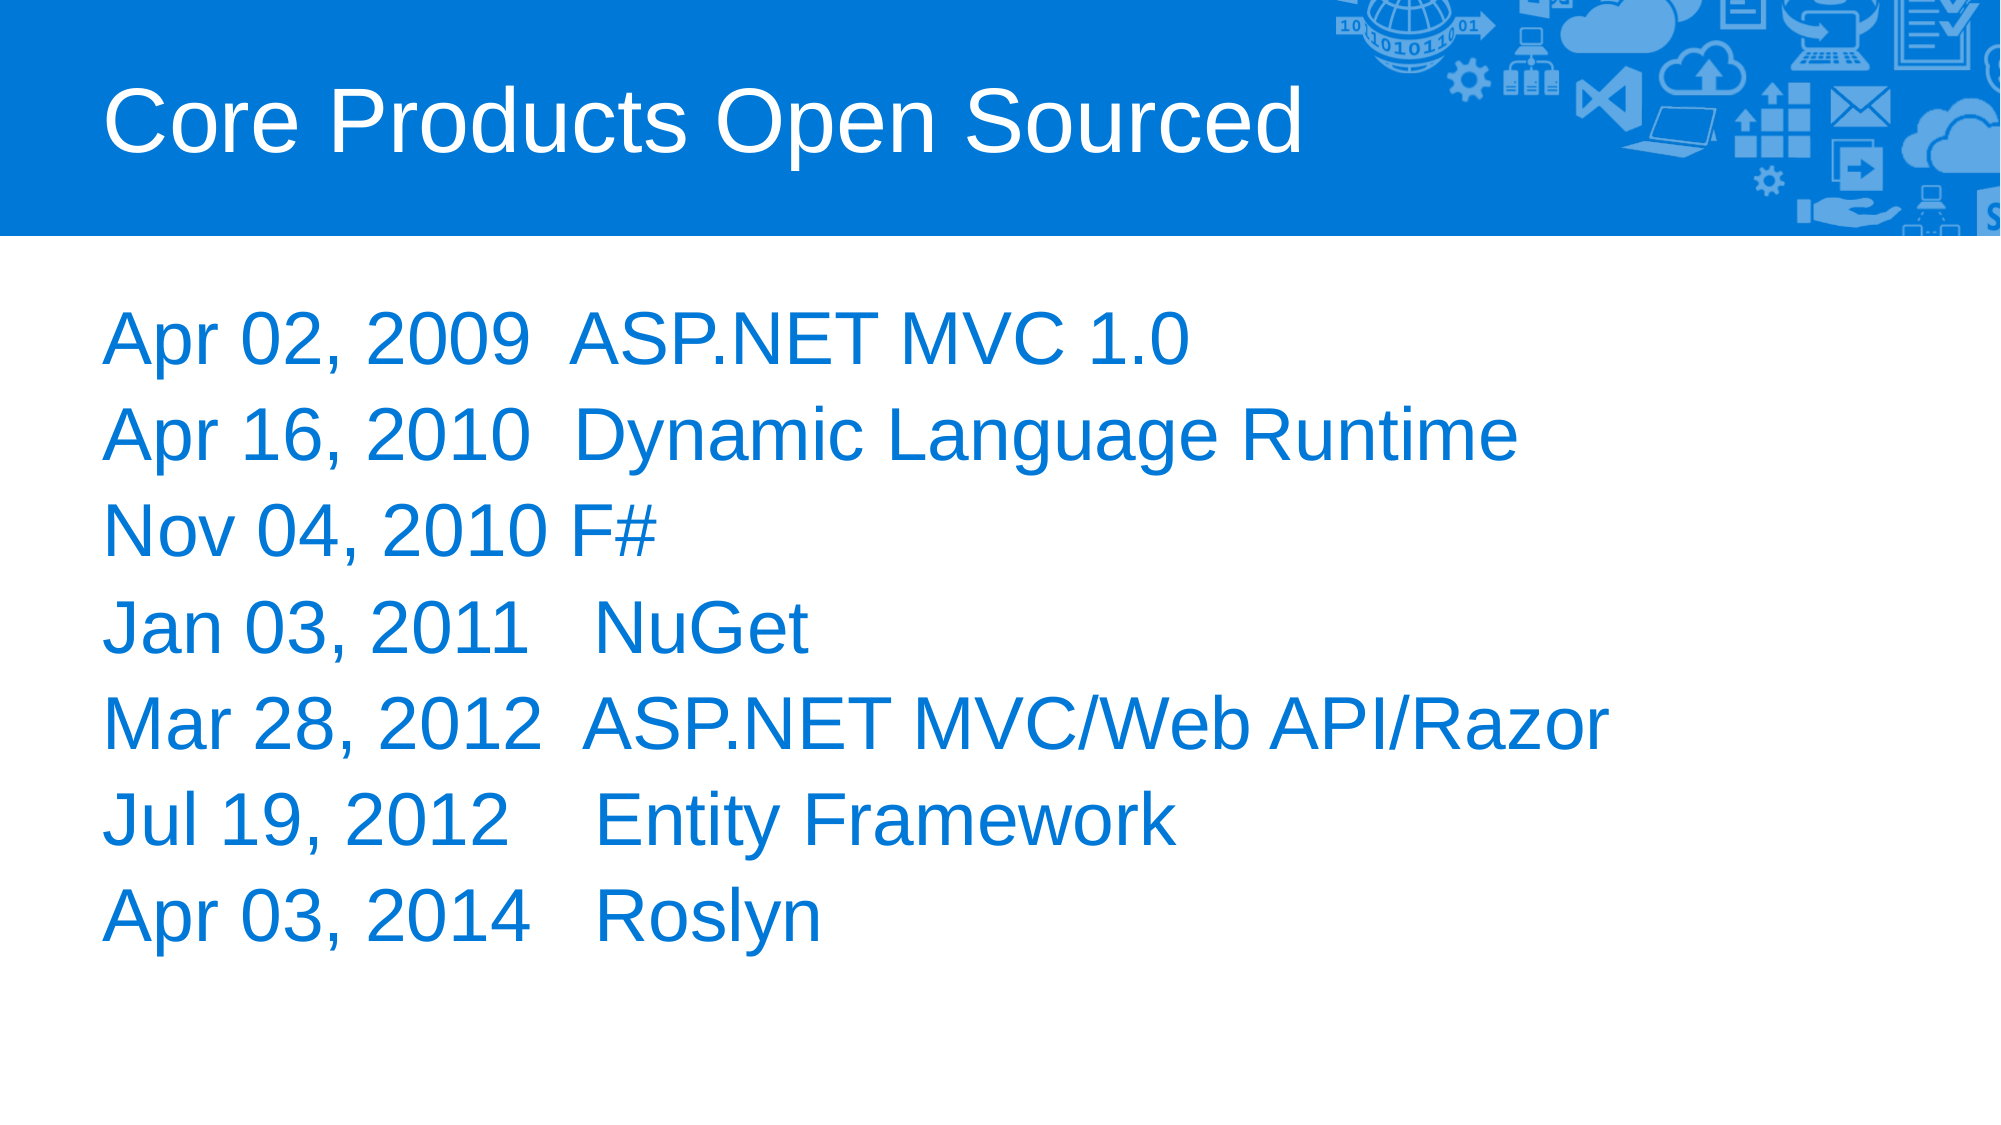

# Core Products Open Sourced
Apr 02, 2009  ASP.NET MVC 1.0
Apr 16, 2010  Dynamic Language Runtime
Nov 04, 2010 F#
Jan 03, 2011   NuGet
Mar 28, 2012  ASP.NET MVC/Web API/Razor
Jul 19, 2012    Entity Framework
Apr 03, 2014   Roslyn